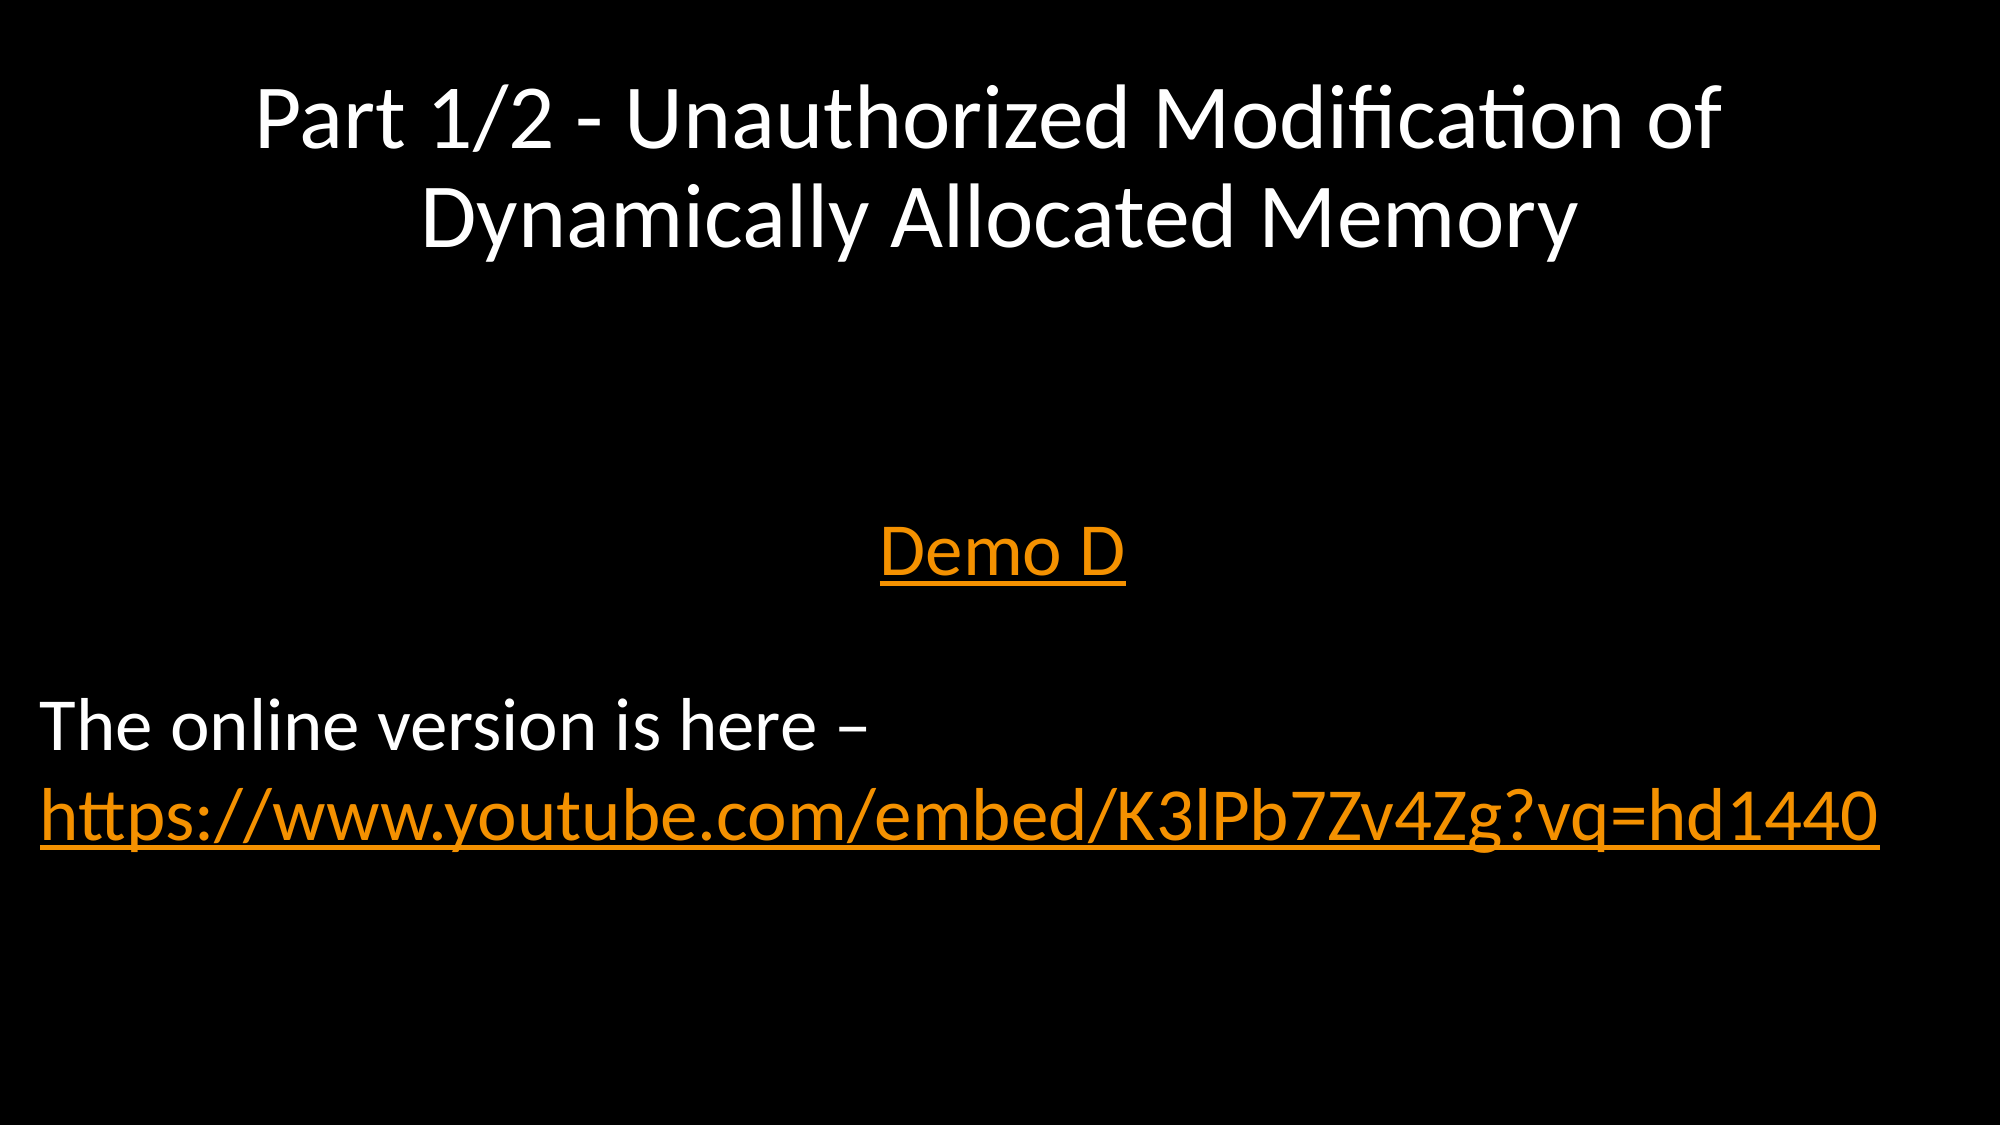

# Part 1/2 - Unauthorized Modification of Dynamically Allocated Memory
Demo D
The online version is here – https://www.youtube.com/embed/K3lPb7Zv4Zg?vq=hd1440